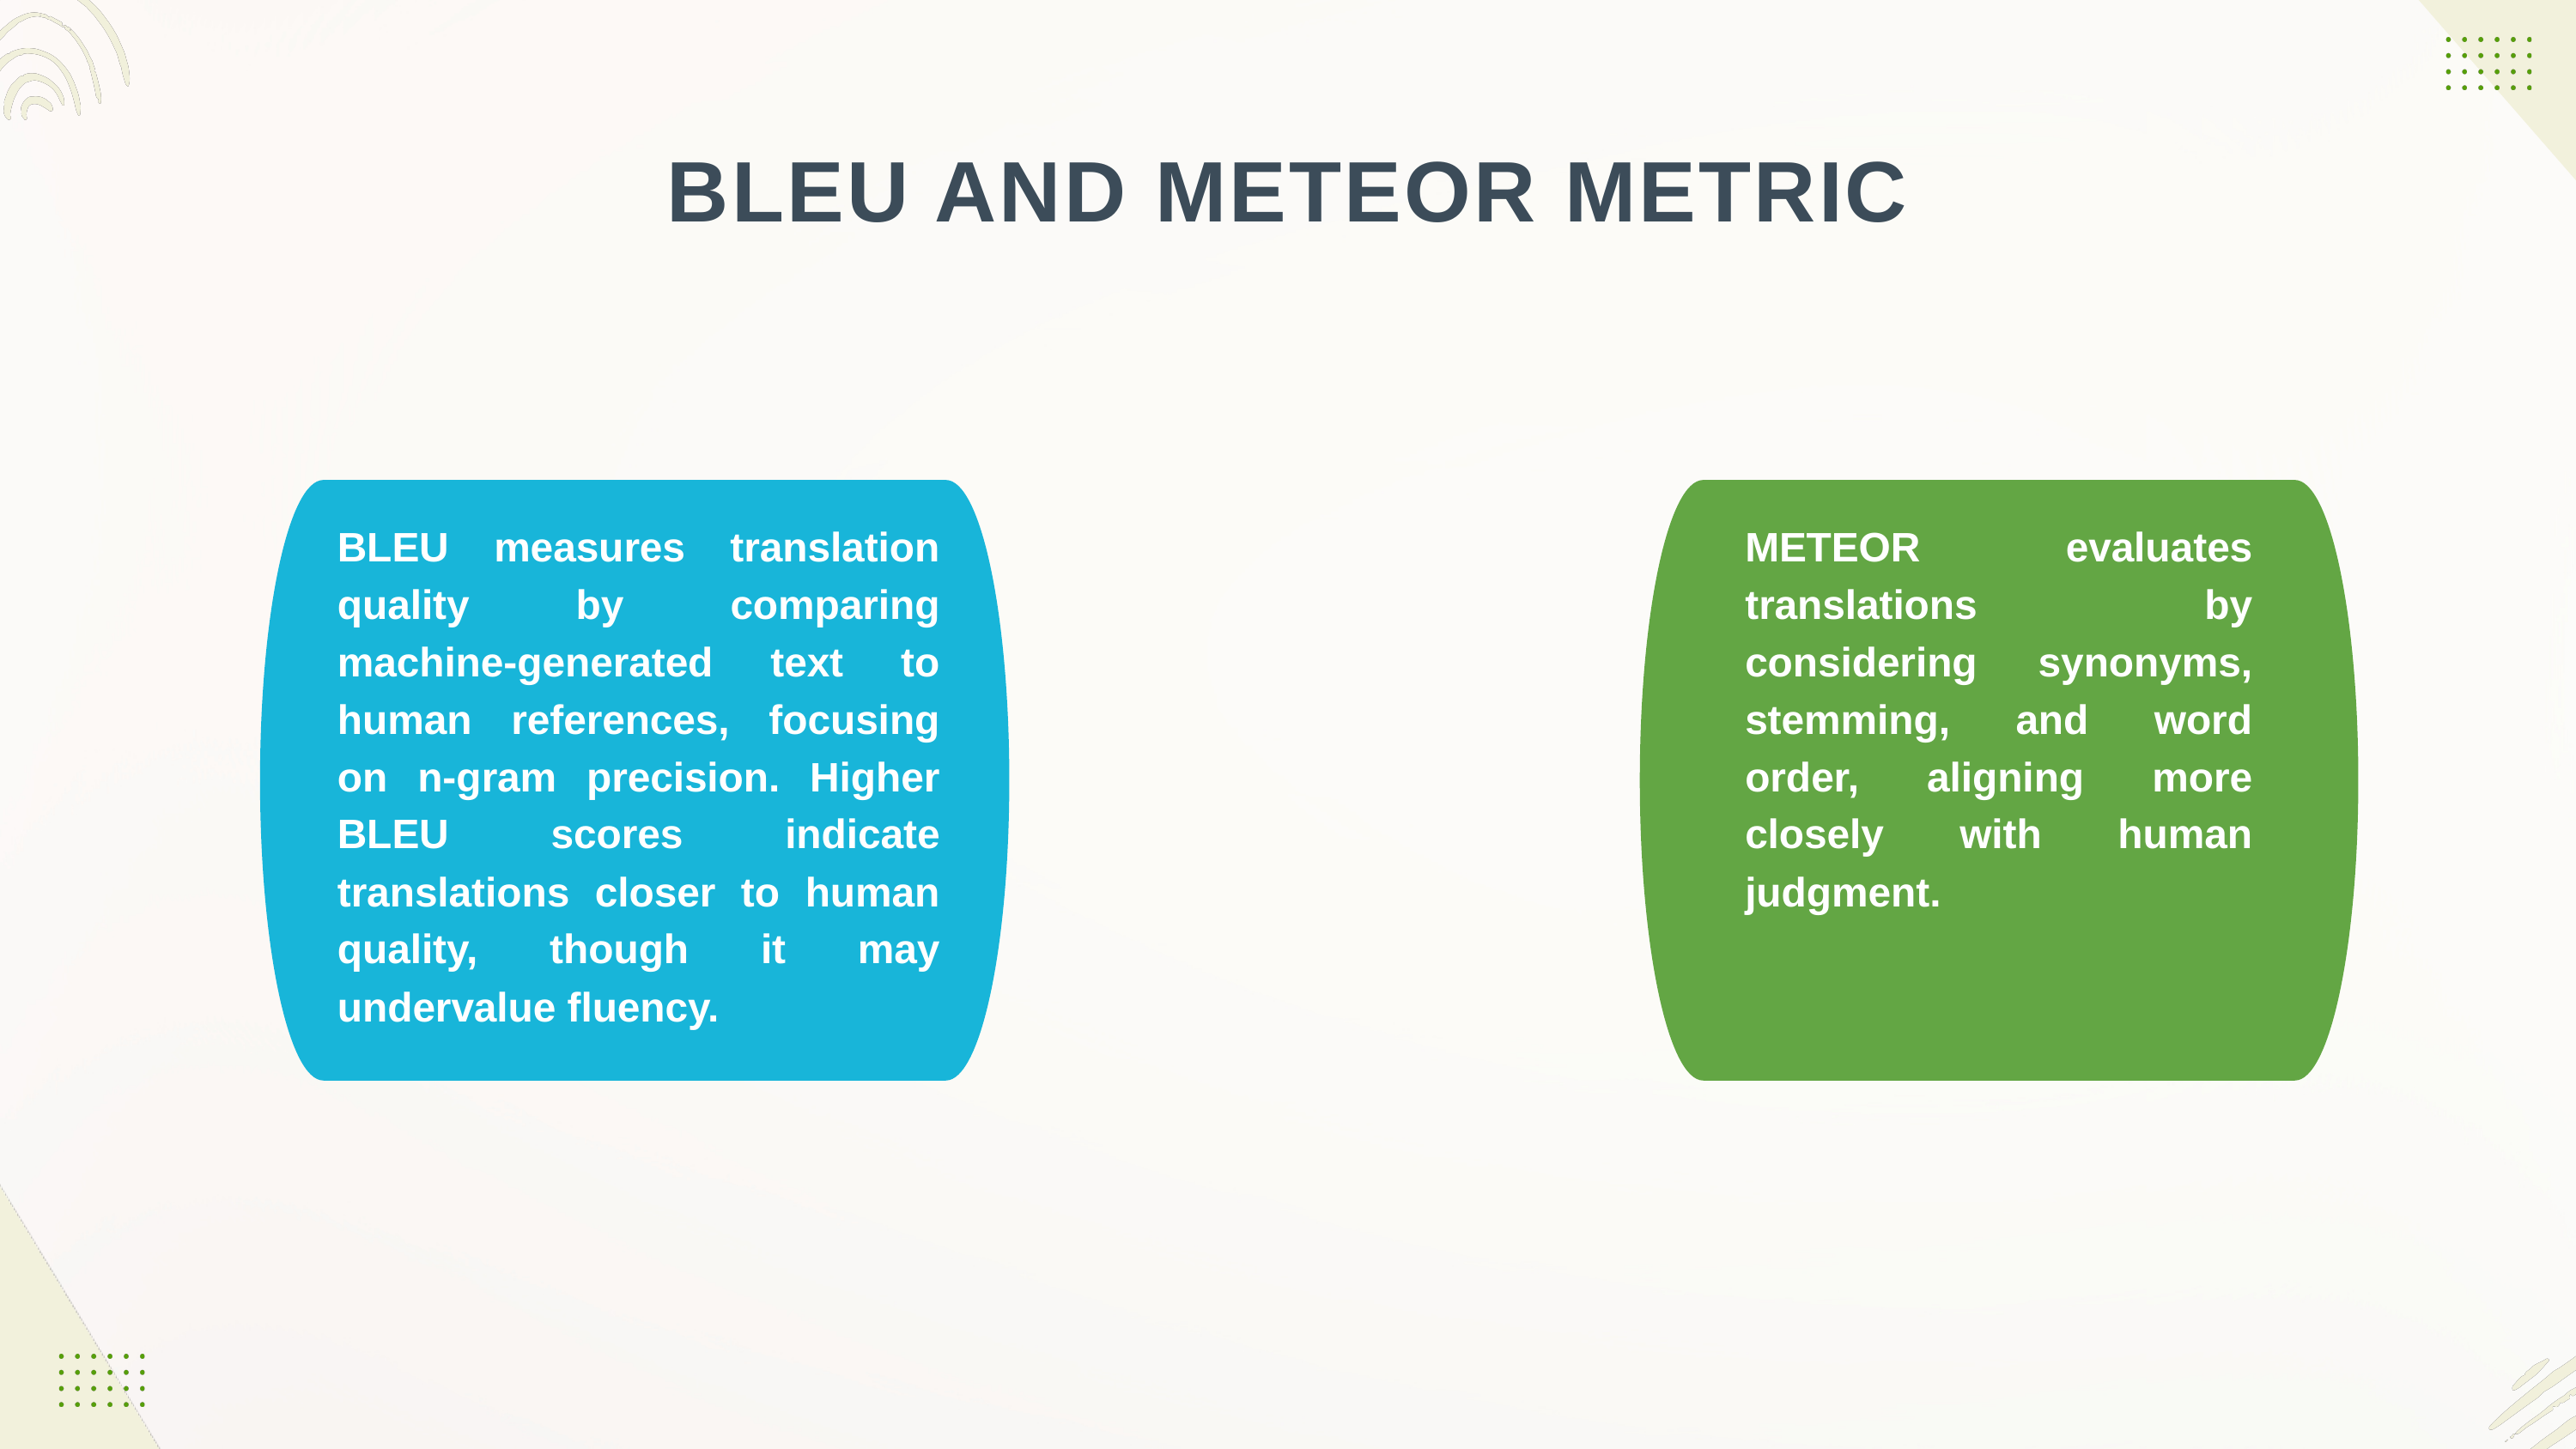

BLEU AND METEOR METRIC

BLEU measures translation quality by comparing machine-generated text to human references, focusing on n-gram precision. Higher BLEU scores indicate translations closer to human quality, though it may undervalue fluency.

METEOR evaluates translations by considering synonyms, stemming, and word order, aligning more closely with human judgment.